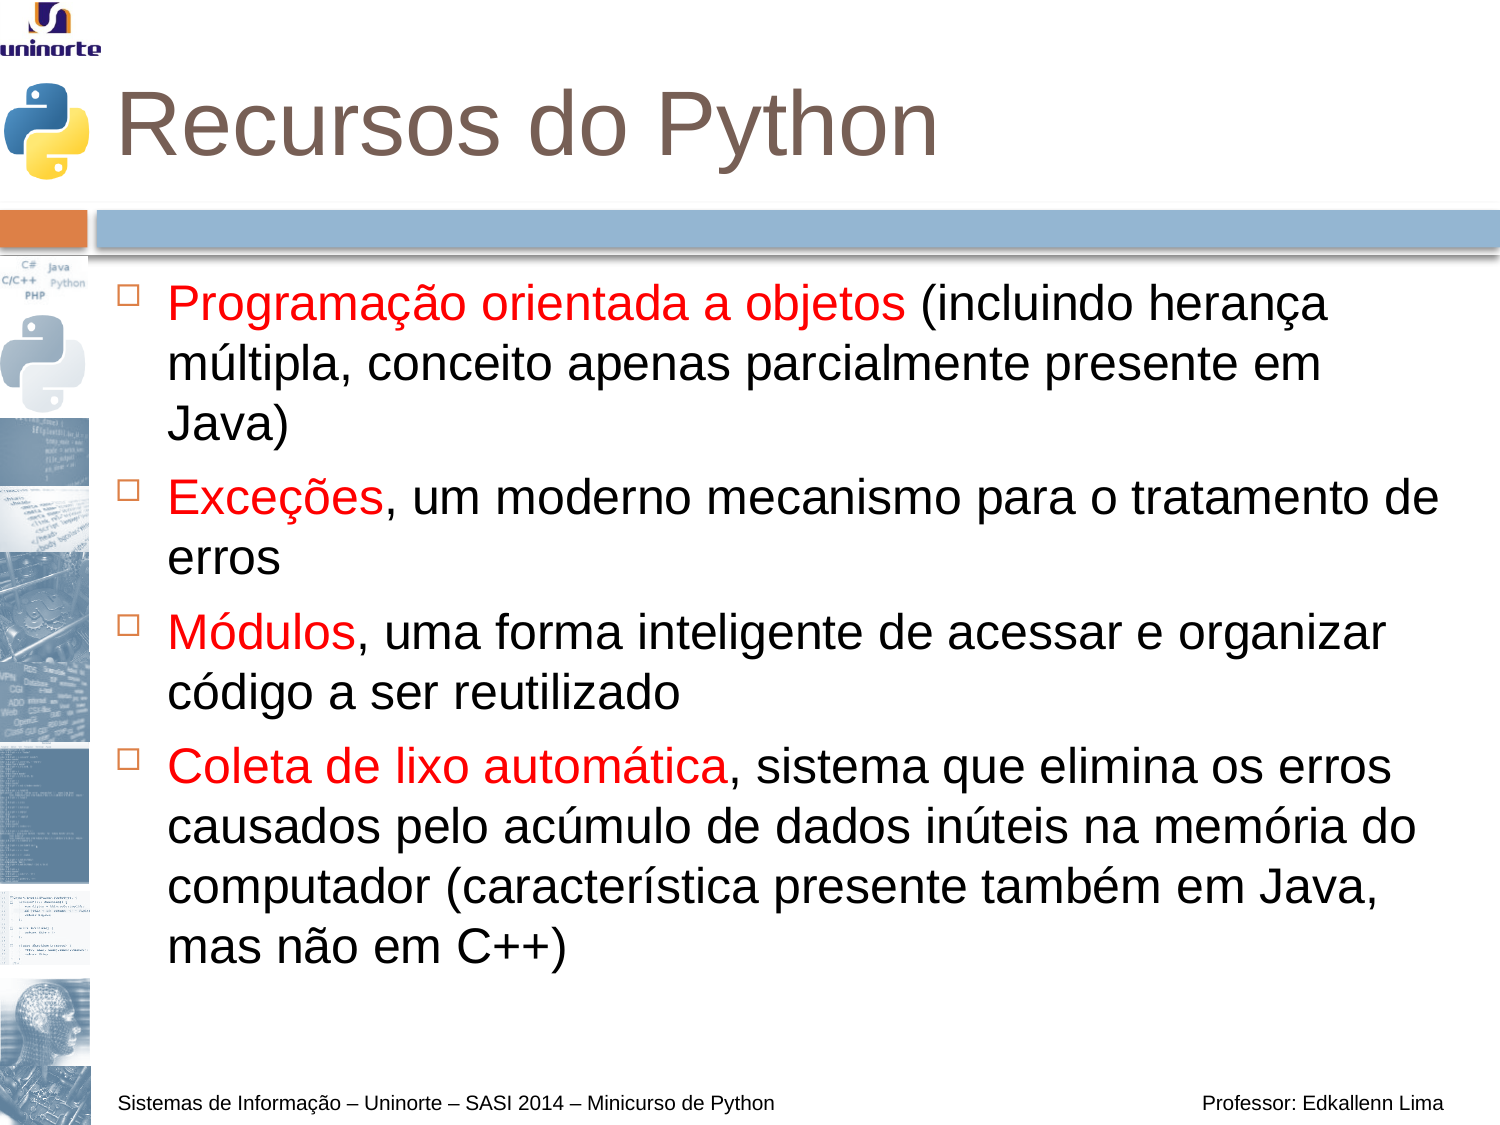

# Recursos do Python
Programação orientada a objetos (incluindo herança múltipla, conceito apenas parcialmente presente em Java)
Exceções, um moderno mecanismo para o tratamento de erros
Módulos, uma forma inteligente de acessar e organizar código a ser reutilizado
Coleta de lixo automática, sistema que elimina os erros causados pelo acúmulo de dados inúteis na memória do computador (característica presente também em Java, mas não em C++)